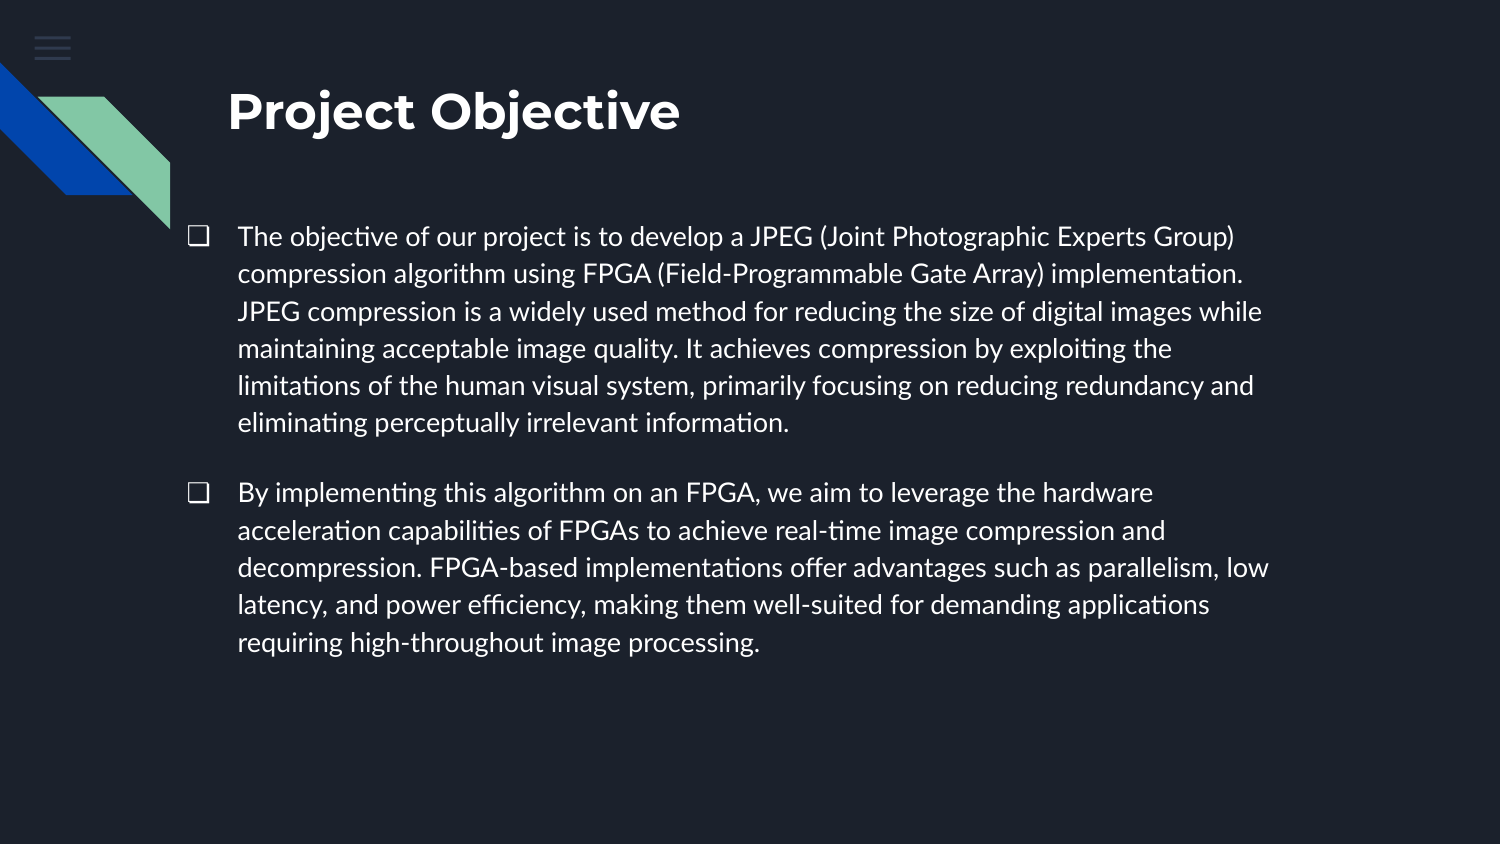

# Project Objective
The objective of our project is to develop a JPEG (Joint Photographic Experts Group) compression algorithm using FPGA (Field-Programmable Gate Array) implementation. JPEG compression is a widely used method for reducing the size of digital images while maintaining acceptable image quality. It achieves compression by exploiting the limitations of the human visual system, primarily focusing on reducing redundancy and eliminating perceptually irrelevant information.
By implementing this algorithm on an FPGA, we aim to leverage the hardware acceleration capabilities of FPGAs to achieve real-time image compression and decompression. FPGA-based implementations offer advantages such as parallelism, low latency, and power efficiency, making them well-suited for demanding applications requiring high-throughout image processing.